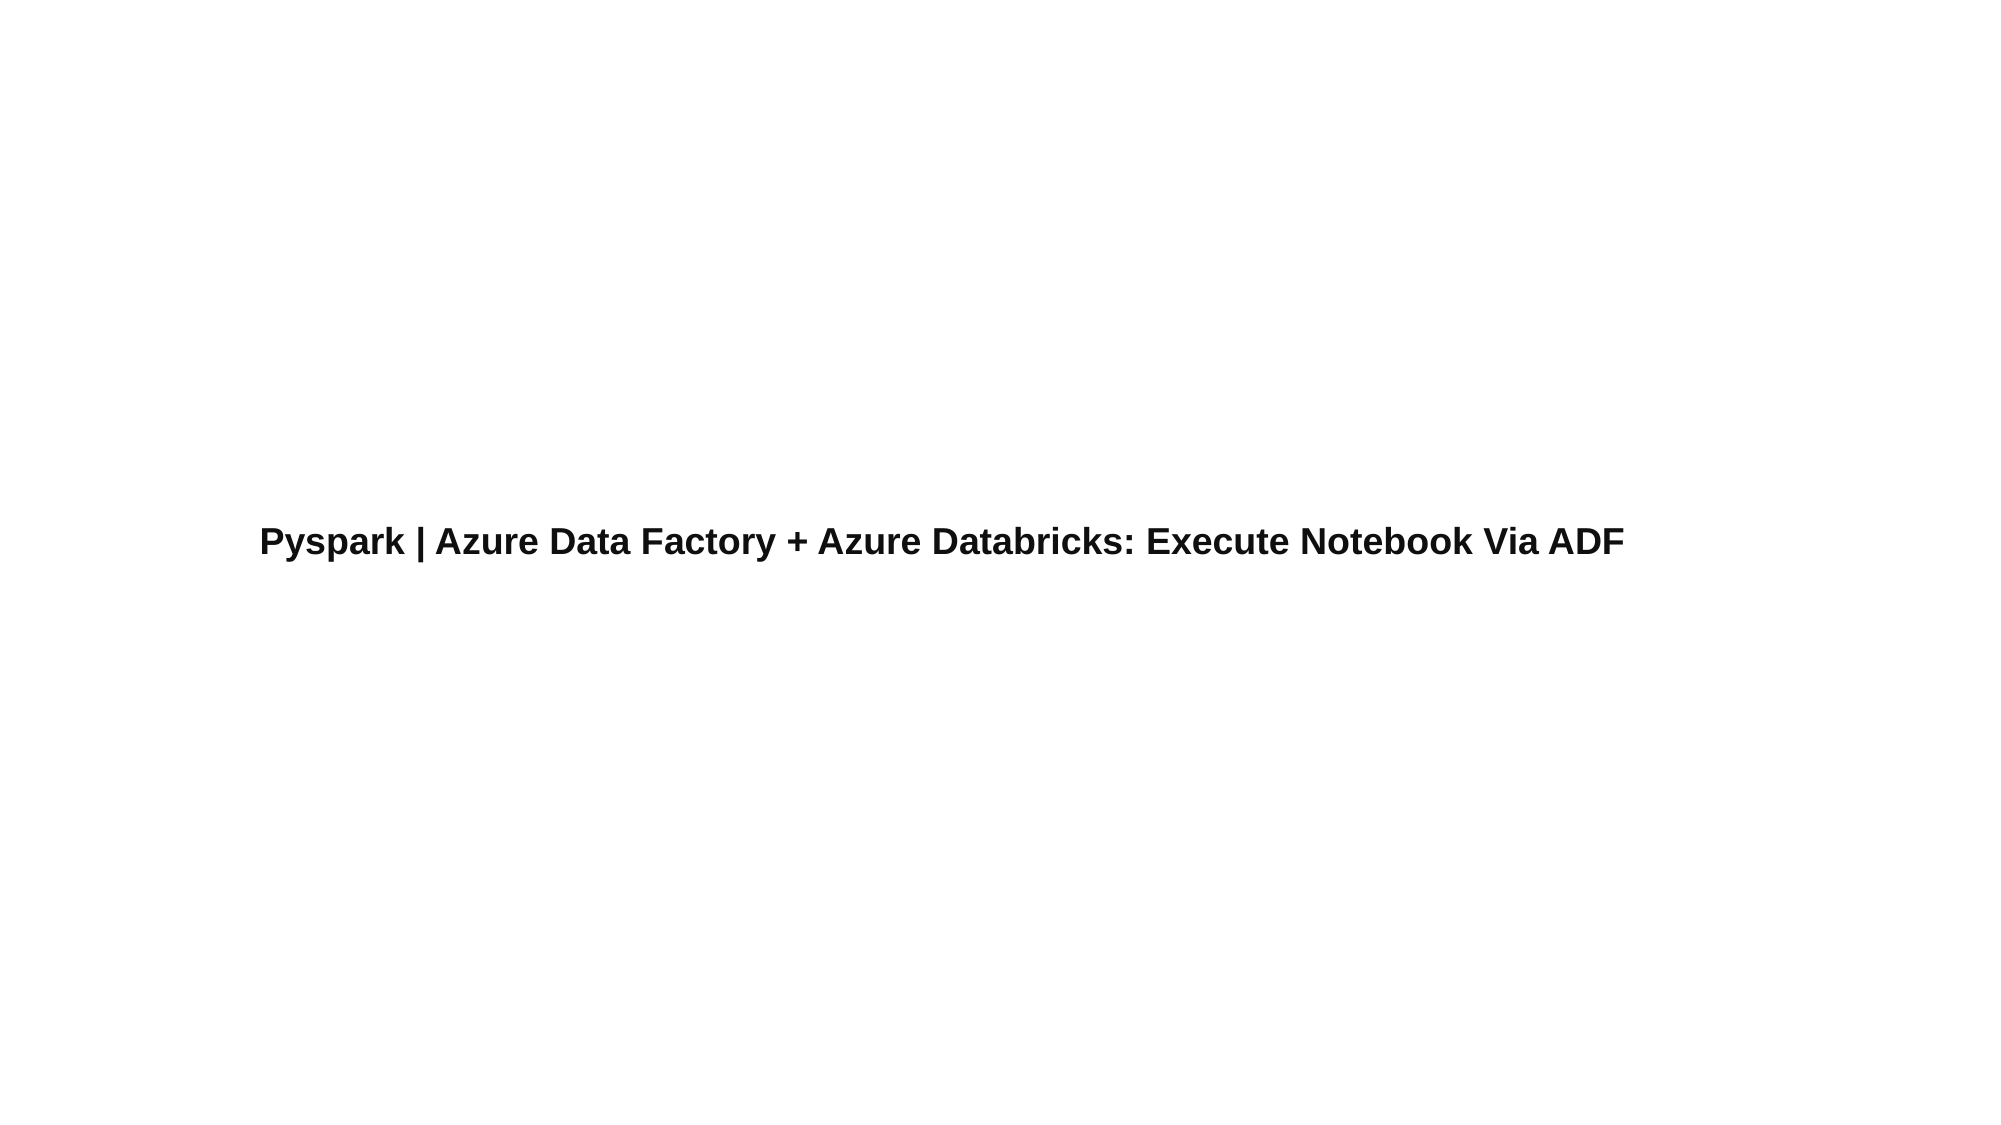

Pyspark | Azure Data Factory + Azure Databricks: Execute Notebook Via ADF